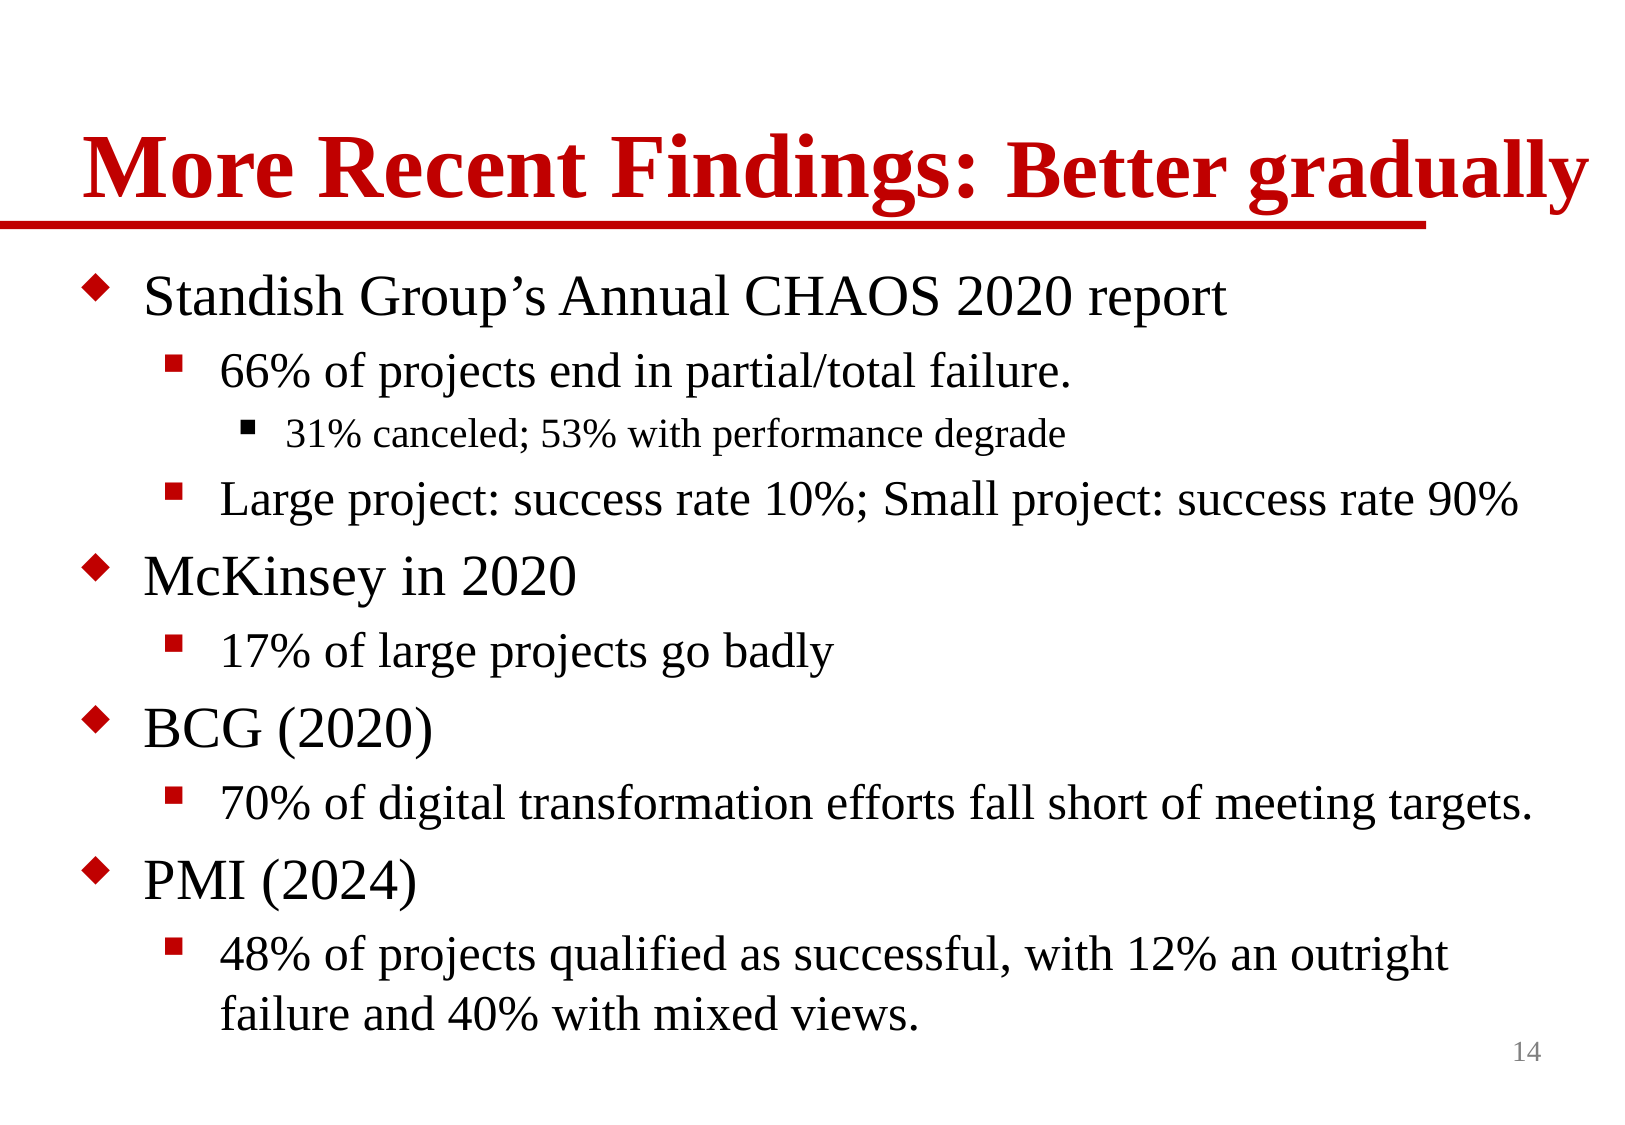

# More Recent Findings: Better gradually
Standish Group’s Annual CHAOS 2020 report
66% of projects end in partial/total failure.
31% canceled; 53% with performance degrade
Large project: success rate 10%; Small project: success rate 90%
McKinsey in 2020
17% of large projects go badly
BCG (2020)
70% of digital transformation efforts fall short of meeting targets.
PMI (2024)
48% of projects qualified as successful, with 12% an outright failure and 40% with mixed views.

14